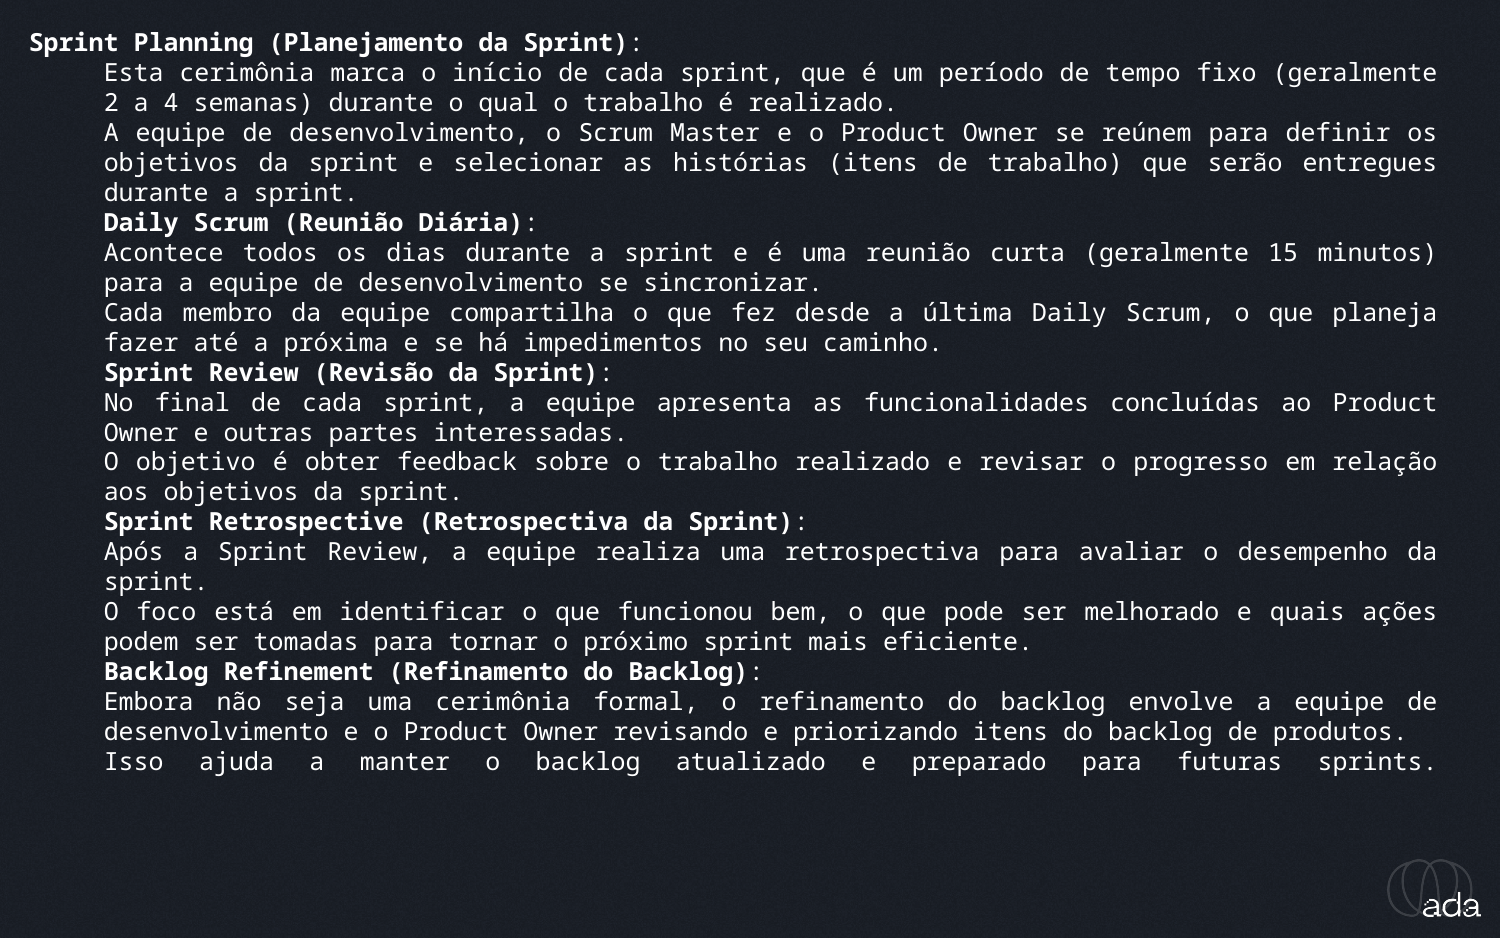

_principais cerimônias no Scrum
Sprint Planning (Planejamento da Sprint):
Esta cerimônia marca o início de cada sprint, que é um período de tempo fixo (geralmente 2 a 4 semanas) durante o qual o trabalho é realizado.
A equipe de desenvolvimento, o Scrum Master e o Product Owner se reúnem para definir os objetivos da sprint e selecionar as histórias (itens de trabalho) que serão entregues durante a sprint.
Daily Scrum (Reunião Diária):
Acontece todos os dias durante a sprint e é uma reunião curta (geralmente 15 minutos) para a equipe de desenvolvimento se sincronizar.
Cada membro da equipe compartilha o que fez desde a última Daily Scrum, o que planeja fazer até a próxima e se há impedimentos no seu caminho.
Sprint Review (Revisão da Sprint):
No final de cada sprint, a equipe apresenta as funcionalidades concluídas ao Product Owner e outras partes interessadas.
O objetivo é obter feedback sobre o trabalho realizado e revisar o progresso em relação aos objetivos da sprint.
Sprint Retrospective (Retrospectiva da Sprint):
Após a Sprint Review, a equipe realiza uma retrospectiva para avaliar o desempenho da sprint.
O foco está em identificar o que funcionou bem, o que pode ser melhorado e quais ações podem ser tomadas para tornar o próximo sprint mais eficiente.
Backlog Refinement (Refinamento do Backlog):
Embora não seja uma cerimônia formal, o refinamento do backlog envolve a equipe de desenvolvimento e o Product Owner revisando e priorizando itens do backlog de produtos.
Isso ajuda a manter o backlog atualizado e preparado para futuras sprints.